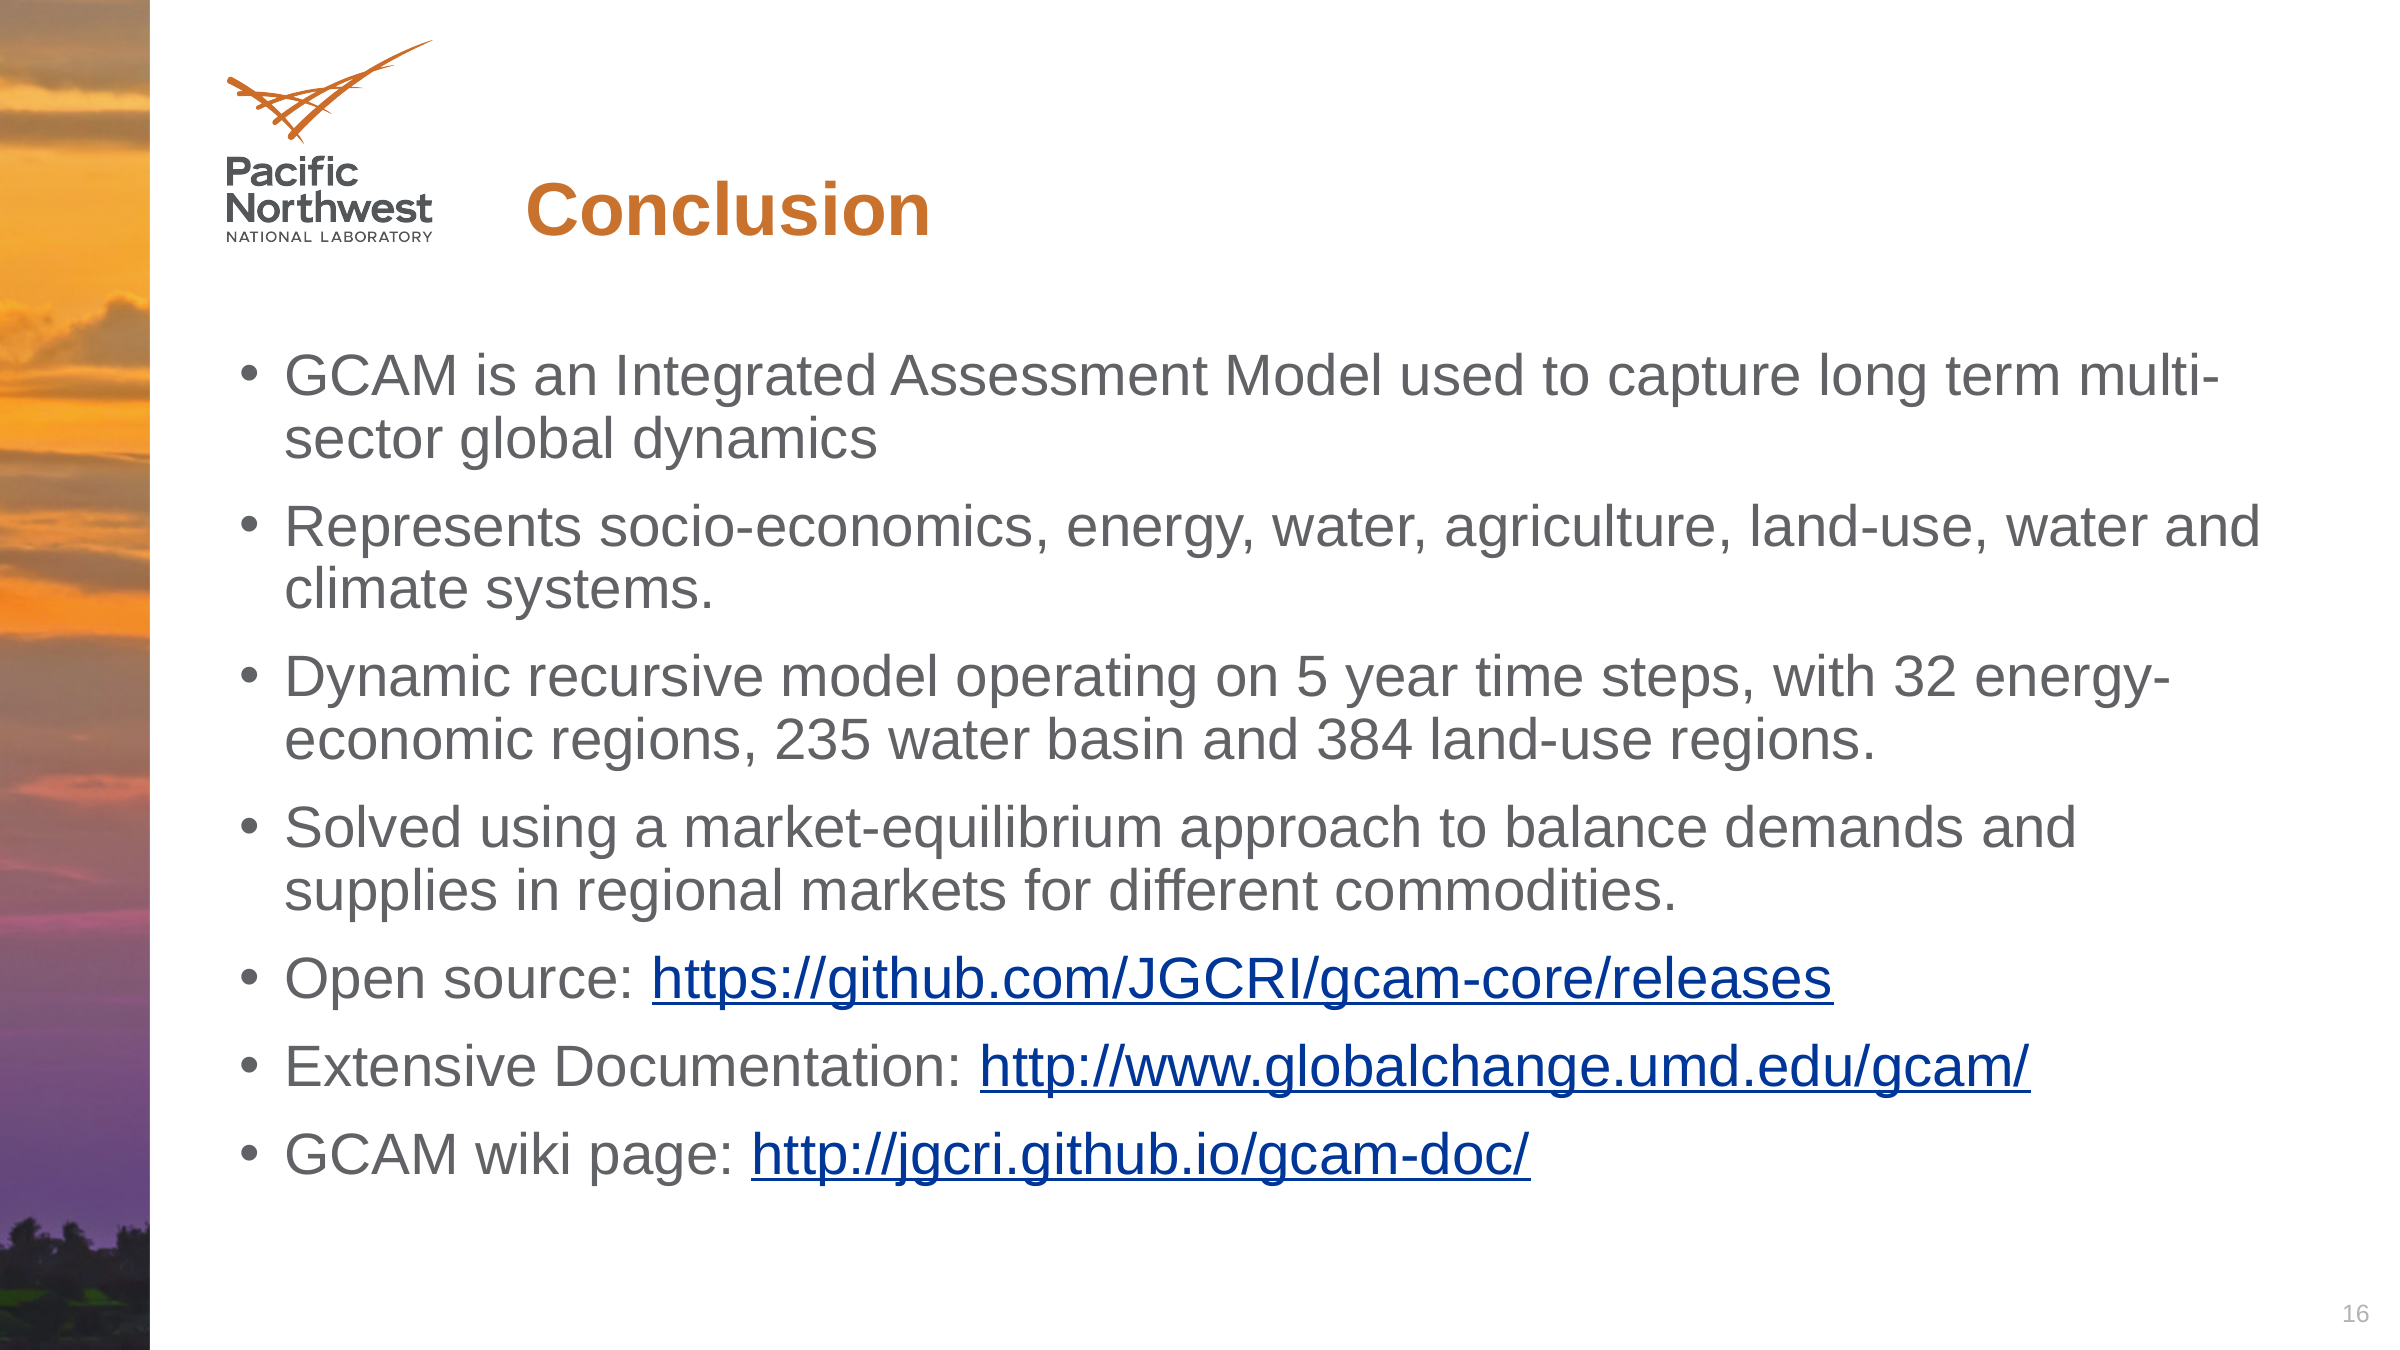

# Conclusion
GCAM is an Integrated Assessment Model used to capture long term multi-sector global dynamics
Represents socio-economics, energy, water, agriculture, land-use, water and climate systems.
Dynamic recursive model operating on 5 year time steps, with 32 energy-economic regions, 235 water basin and 384 land-use regions.
Solved using a market-equilibrium approach to balance demands and supplies in regional markets for different commodities.
Open source: https://github.com/JGCRI/gcam-core/releases
Extensive Documentation: http://www.globalchange.umd.edu/gcam/
GCAM wiki page: http://jgcri.github.io/gcam-doc/

16